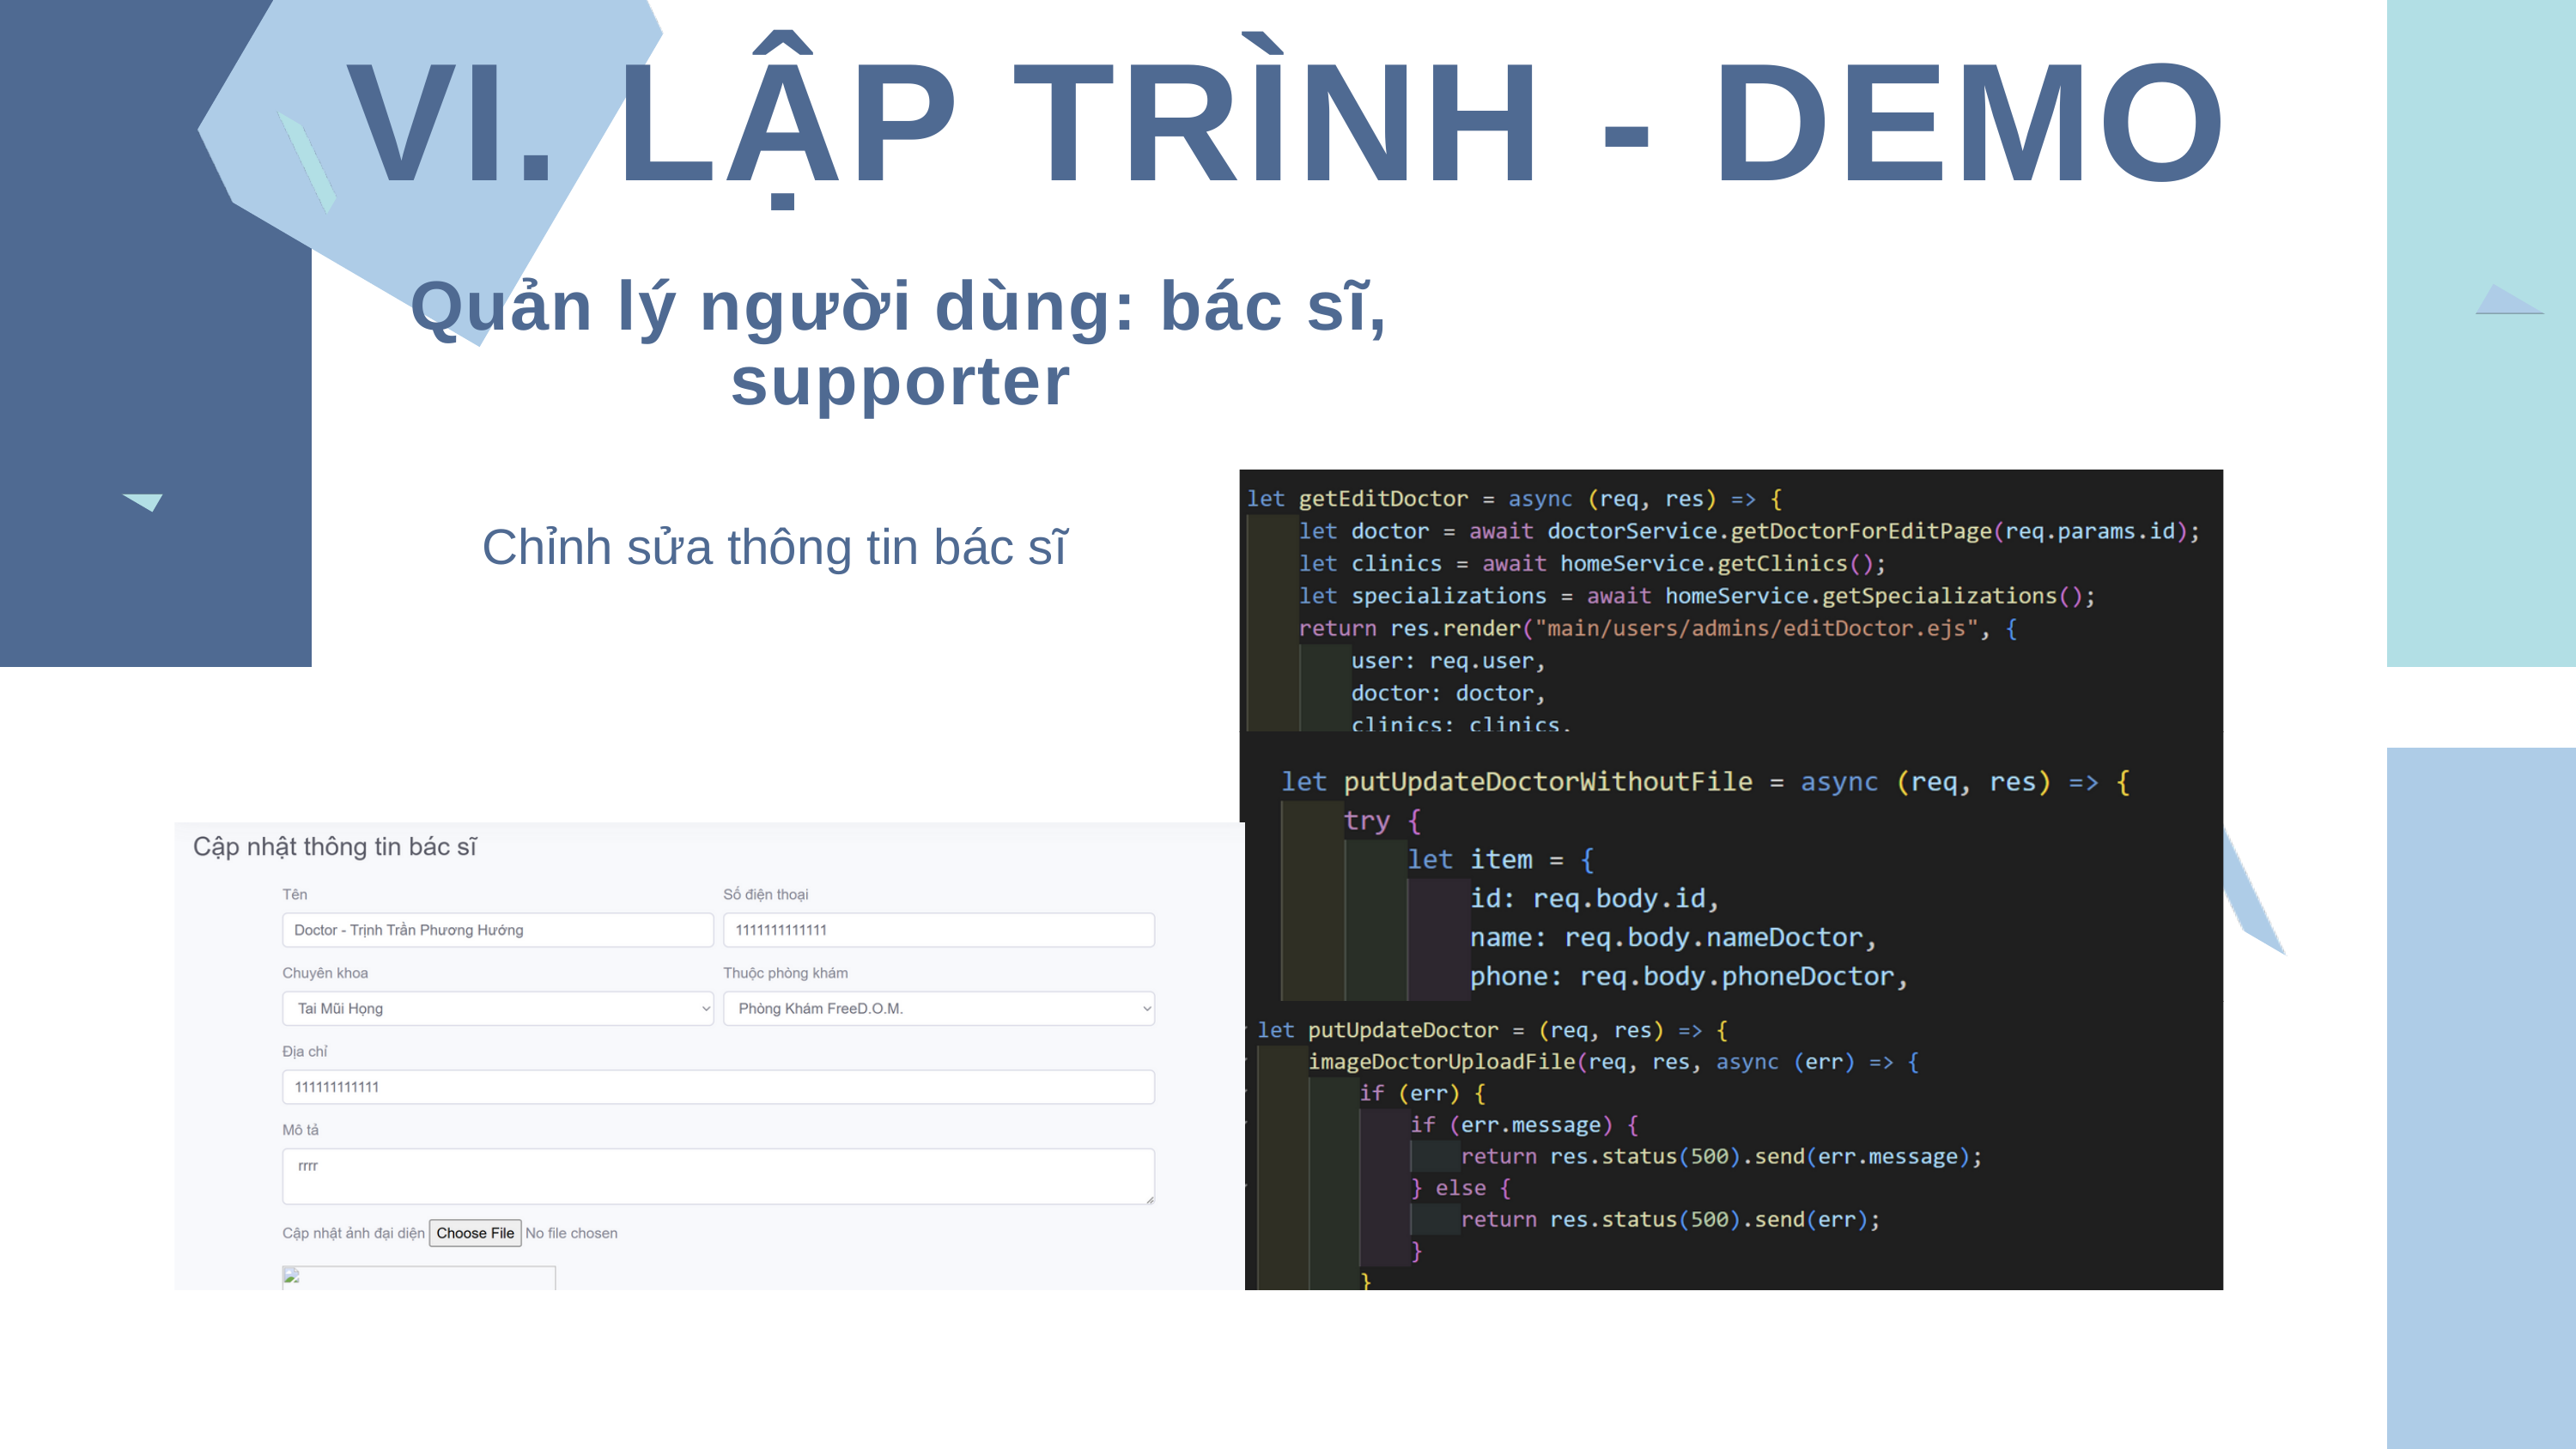

VI. LẬP TRÌNH - DEMO

Quản lý người dùng: bác sĩ, supporter

Chỉnh sửa thông tin bác sĩ